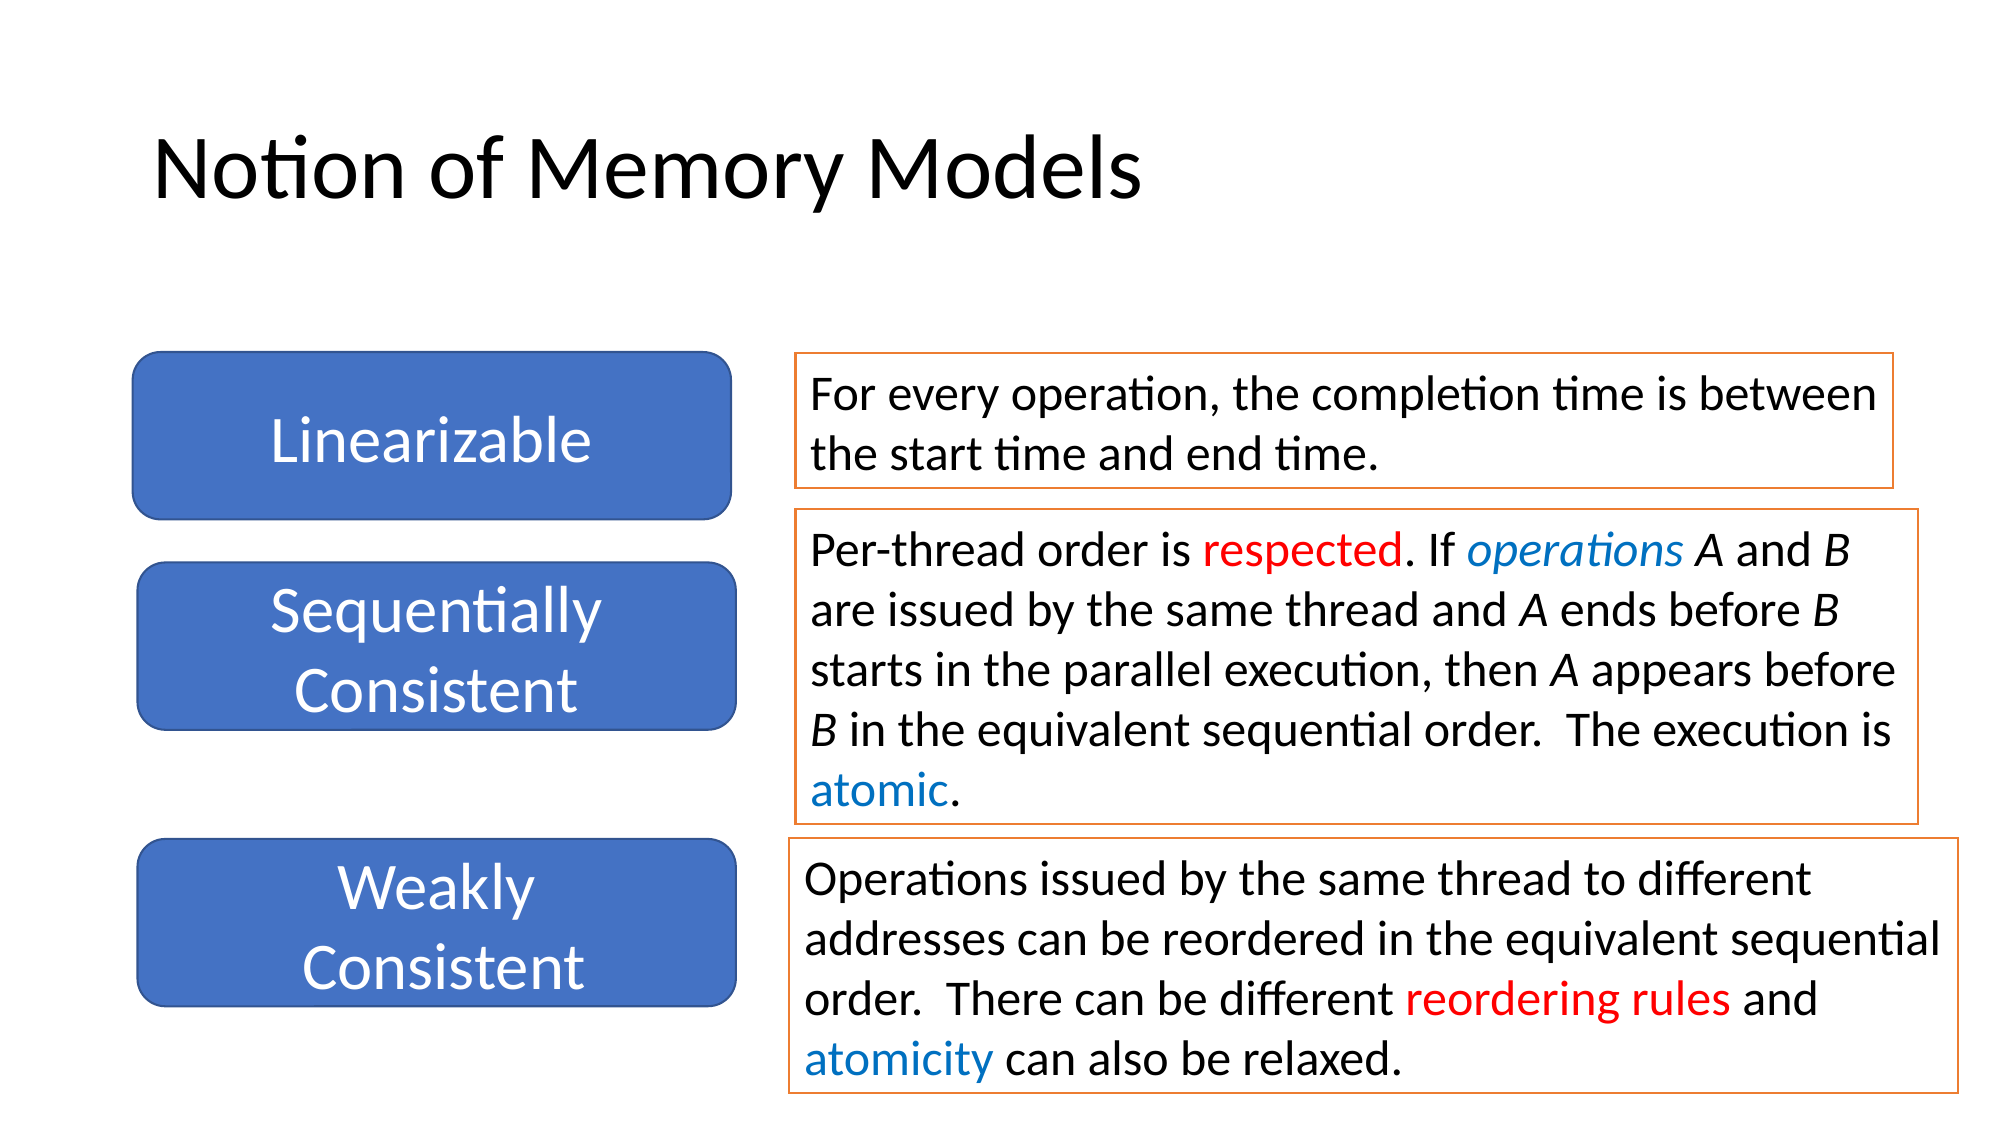

# Notion of Memory Models
Linearizable
For every operation, the completion time is between
the start time and end time.
Per-thread order is respected. If operations A and B
are issued by the same thread and A ends before B
starts in the parallel execution, then A appears before
B in the equivalent sequential order.  The execution is
atomic.
Sequentially Consistent
Operations issued by the same thread to different addresses can be reordered in the equivalent sequential order.  There can be different reordering rules and atomicity can also be relaxed.
Weakly
 Consistent
(c) Smruti R. Sarangi, 2023
30